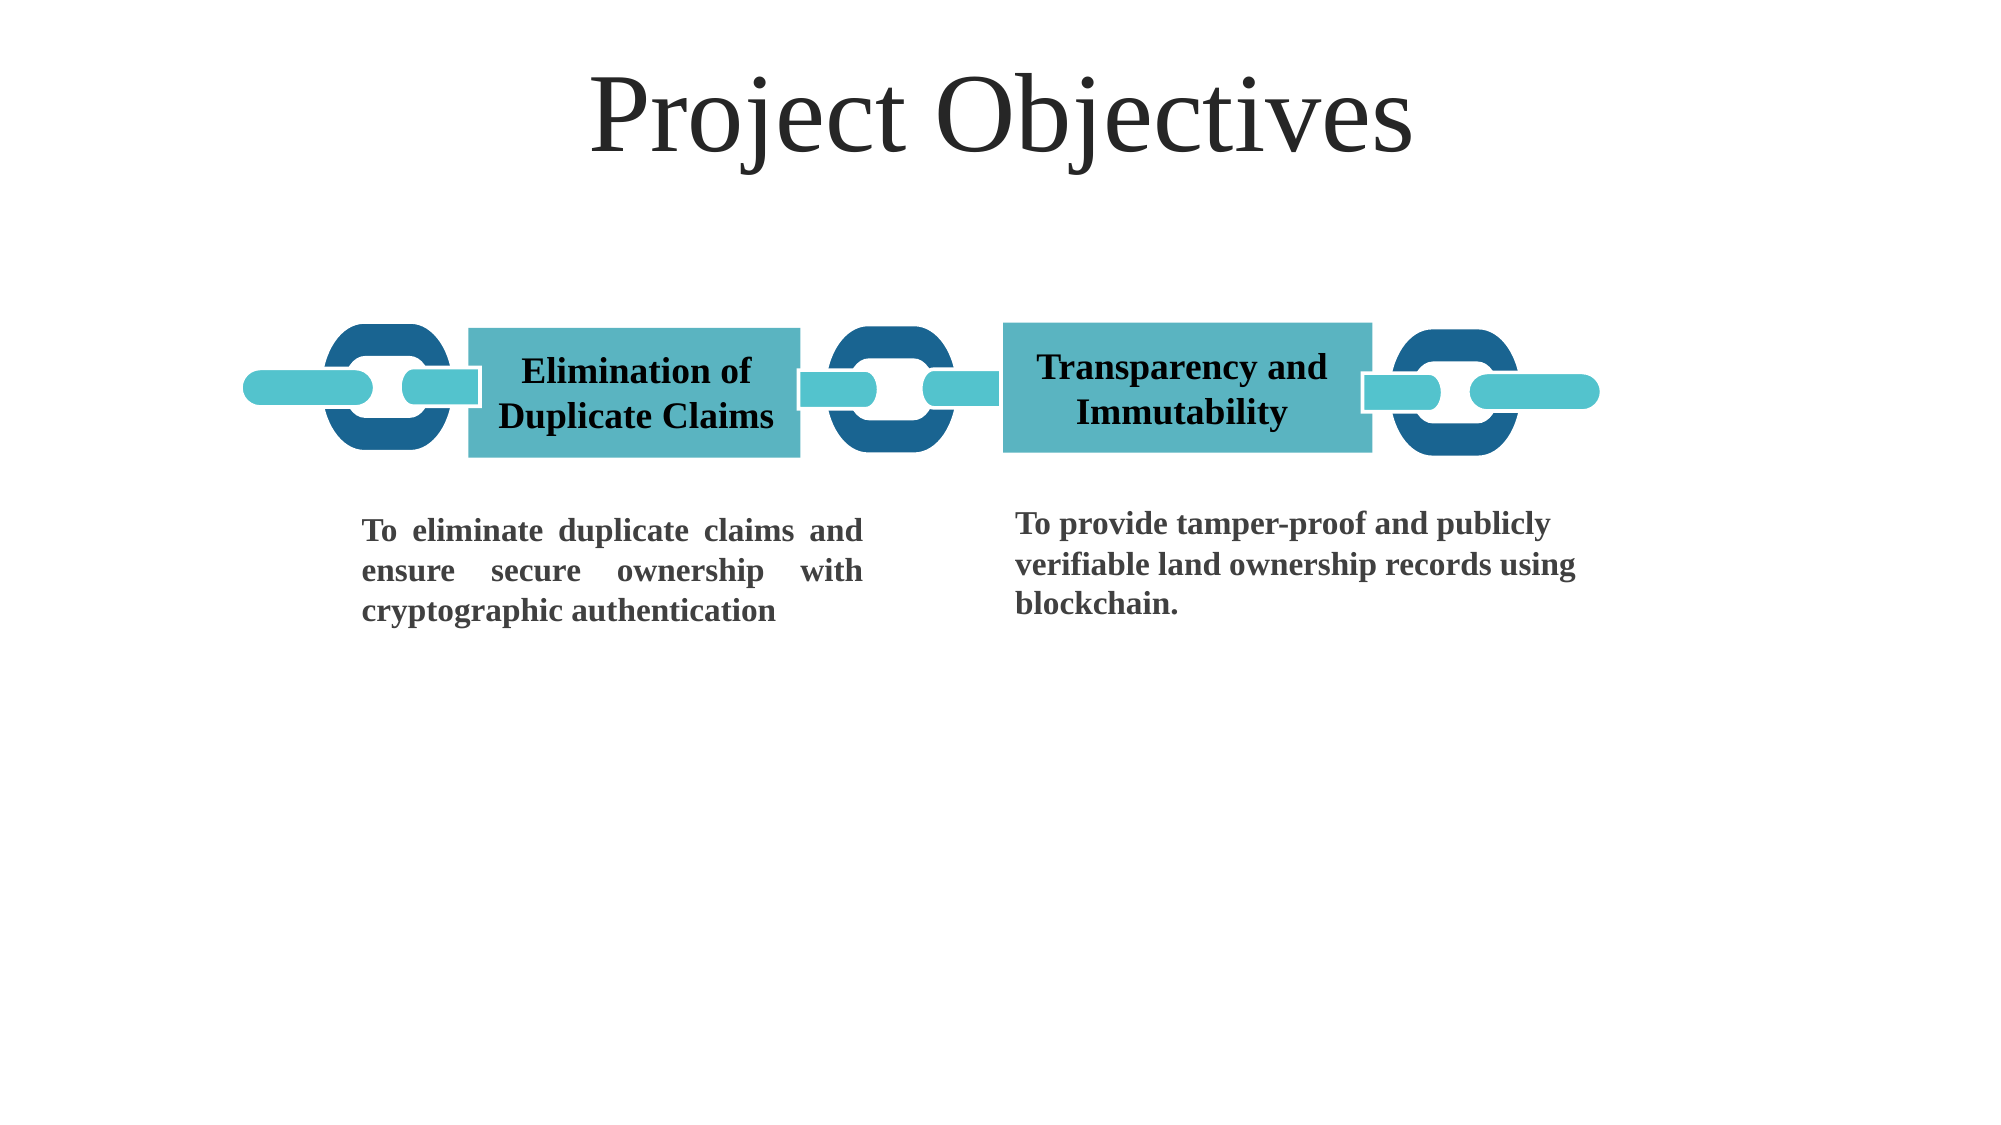

Project Objectives

Transparency and Immutability
Elimination of Duplicate Claims

To provide tamper-proof and publicly verifiable land ownership records using blockchain.
To eliminate duplicate claims and ensure secure ownership with cryptographic authentication